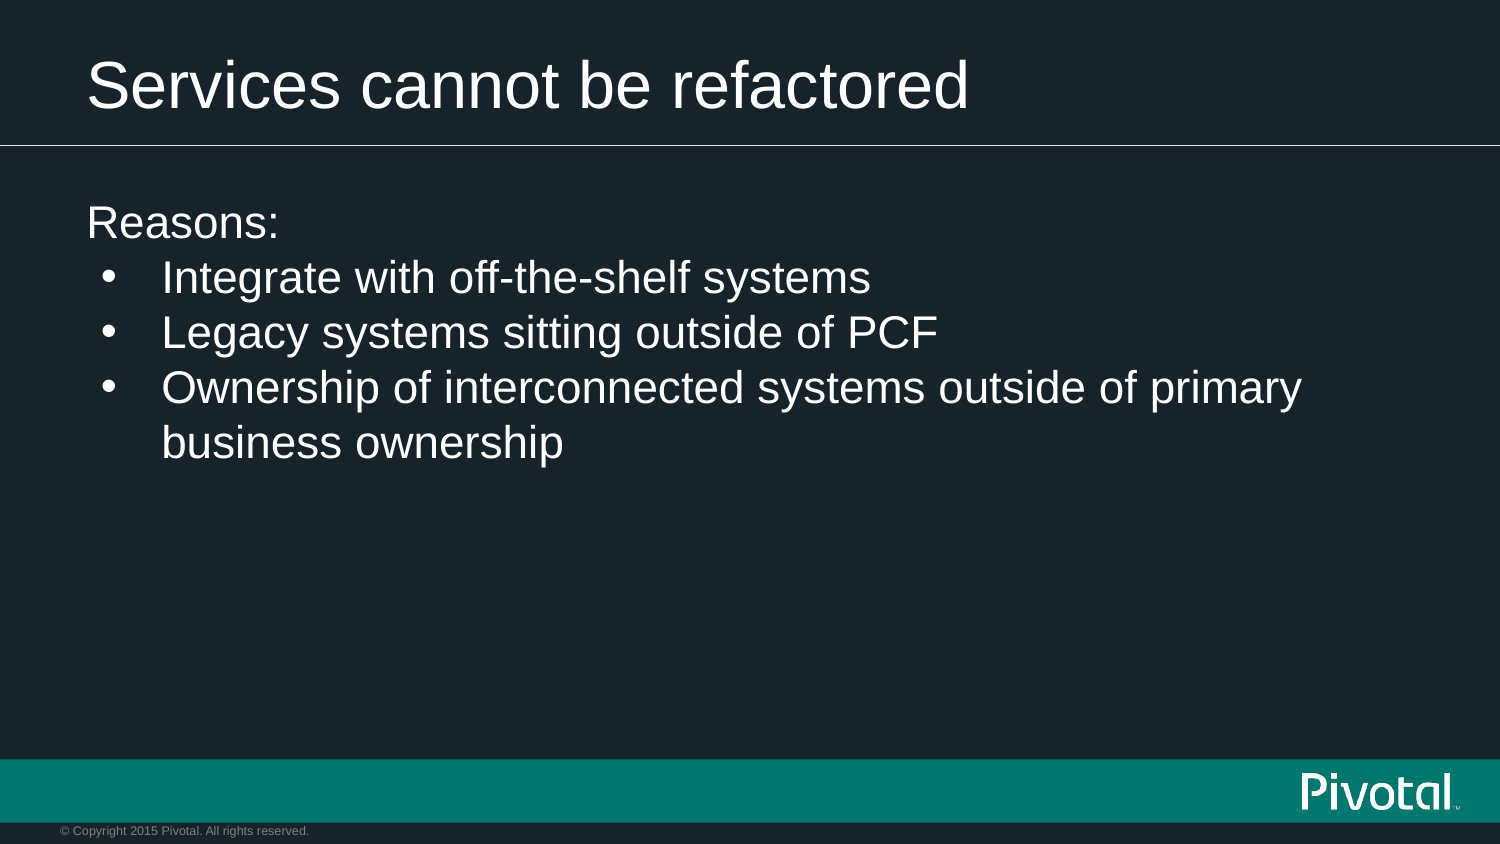

# Services cannot be refactored
Reasons:
Integrate with off-the-shelf systems
Legacy systems sitting outside of PCF
Ownership of interconnected systems outside of primary business ownership